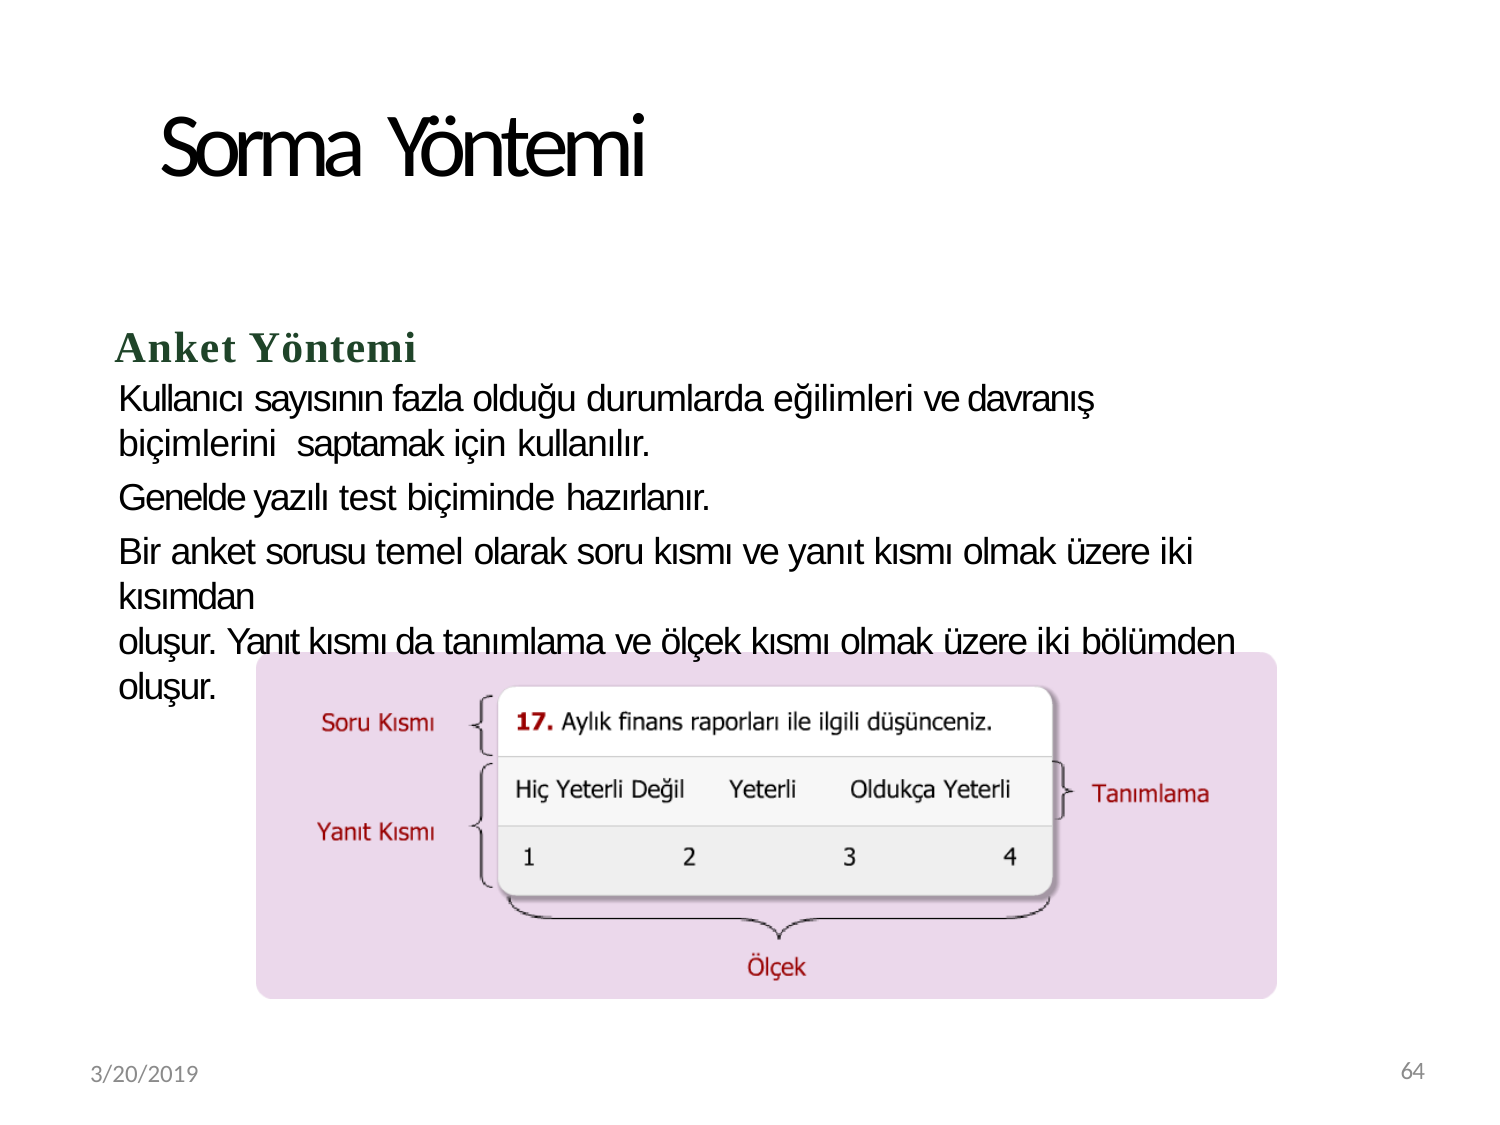

# Sorma Yöntemi
Anket Yöntemi
Kullanıcı sayısının fazla olduğu durumlarda eğilimleri ve davranış biçimlerini  saptamak için kullanılır.
Genelde yazılı test biçiminde hazırlanır.
Bir anket sorusu temel olarak soru kısmı ve yanıt kısmı olmak üzere iki kısımdan
oluşur. Yanıt kısmı da tanımlama ve ölçek kısmı olmak üzere iki bölümden oluşur.

3/20/2019
64